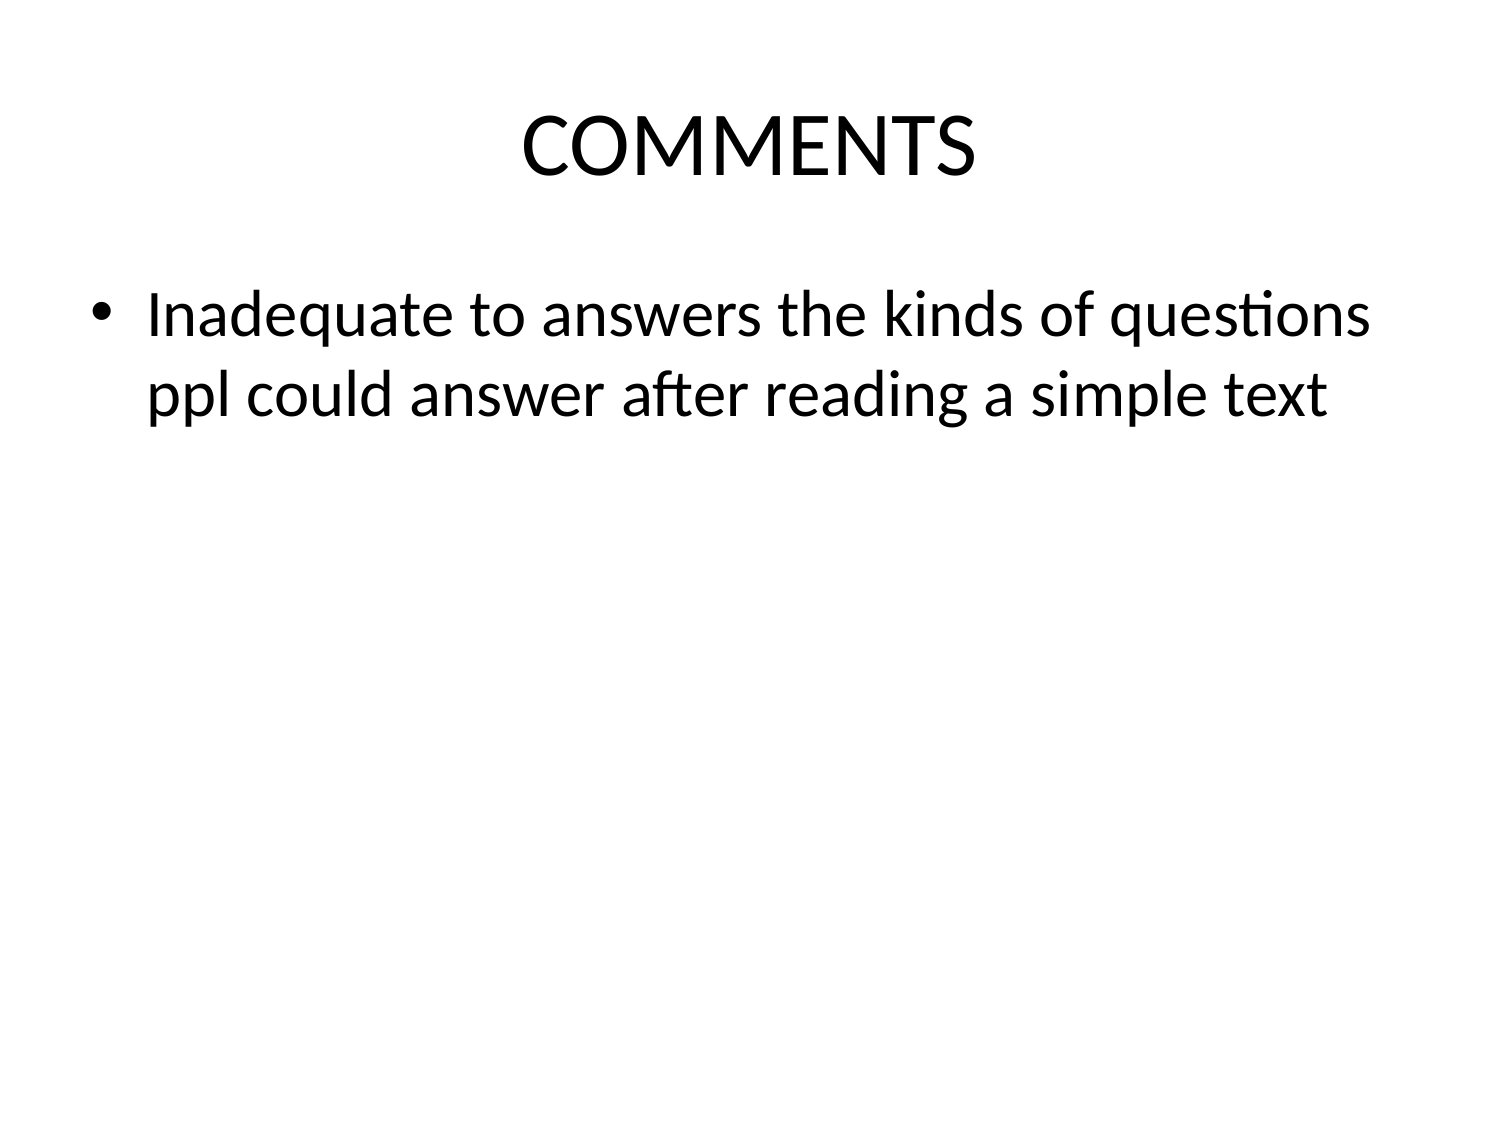

# COMMENTS
Inadequate to answers the kinds of questions ppl could answer after reading a simple text